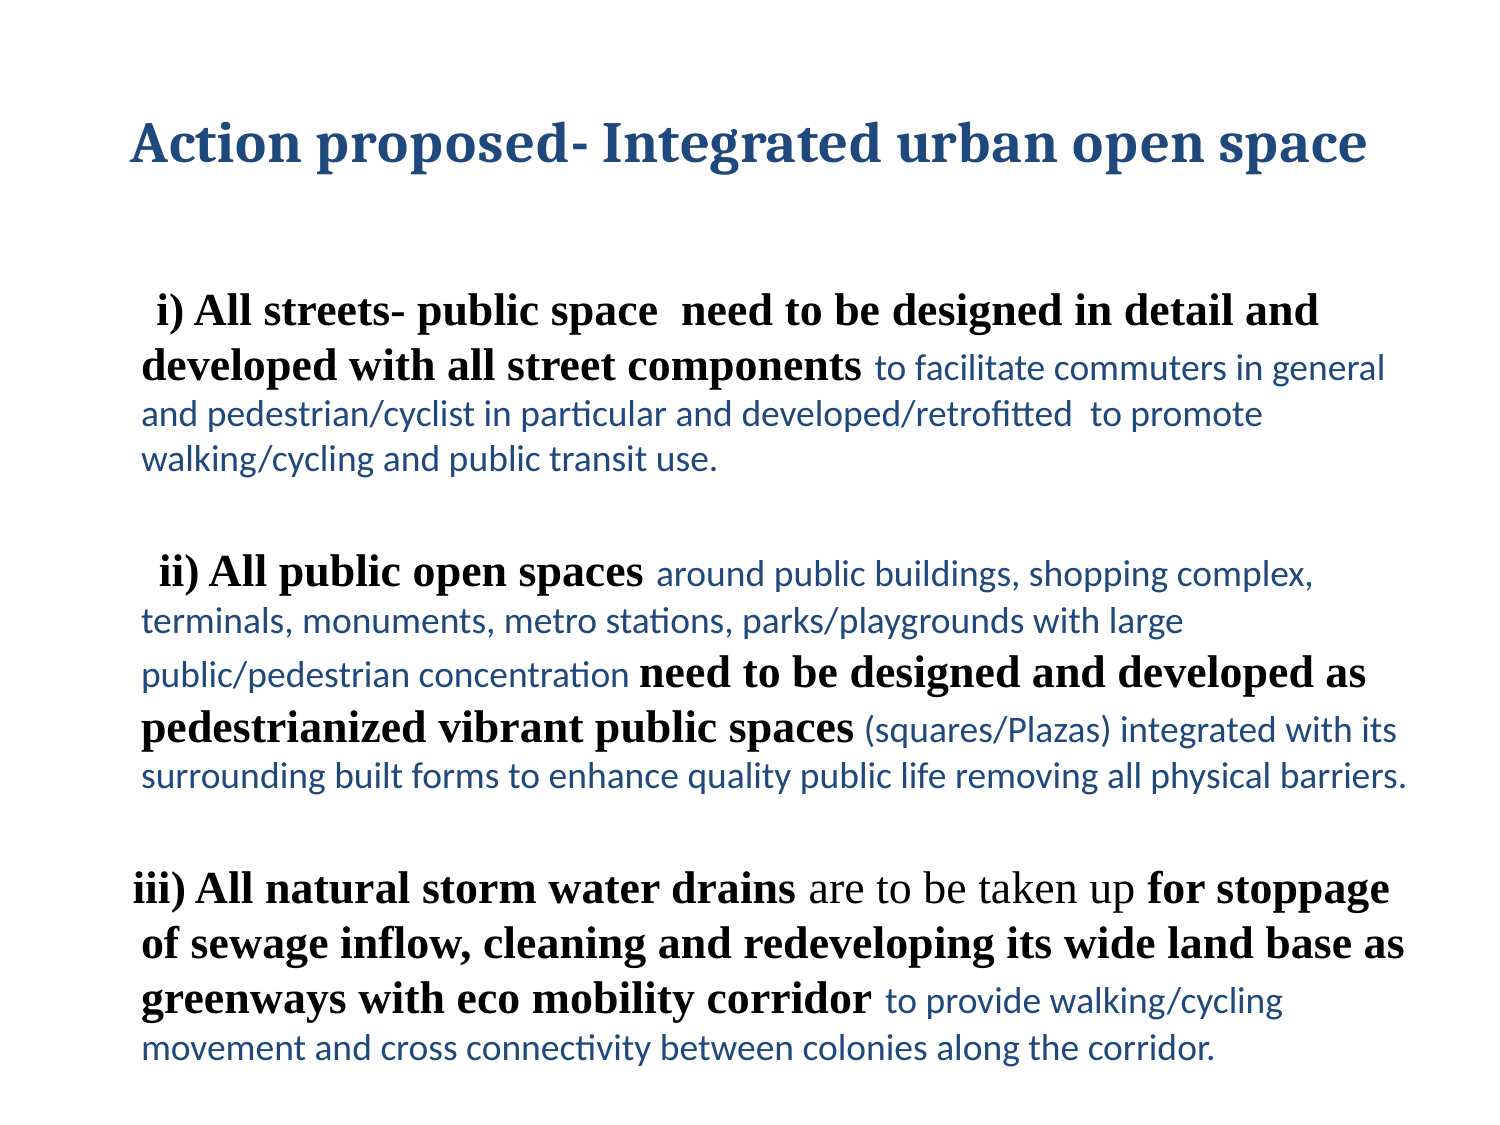

# Action proposed- Integrated urban open space

       i) All streets- public space  need to be designed in detail and developed with all street components to facilitate commuters in general and pedestrian/cyclist in particular and developed/retrofitted  to promote walking/cycling and public transit use.

      ii) All public open spaces around public buildings, shopping complex, terminals, monuments, metro stations, parks/playgrounds with large public/pedestrian concentration need to be designed and developed as pedestrianized vibrant public spaces (squares/Plazas) integrated with its surrounding built forms to enhance quality public life removing all physical barriers.

     iii) All natural storm water drains are to be taken up for stoppage of sewage inflow, cleaning and redeveloping its wide land base as greenways with eco mobility corridor to provide walking/cycling movement and cross connectivity between colonies along the corridor.